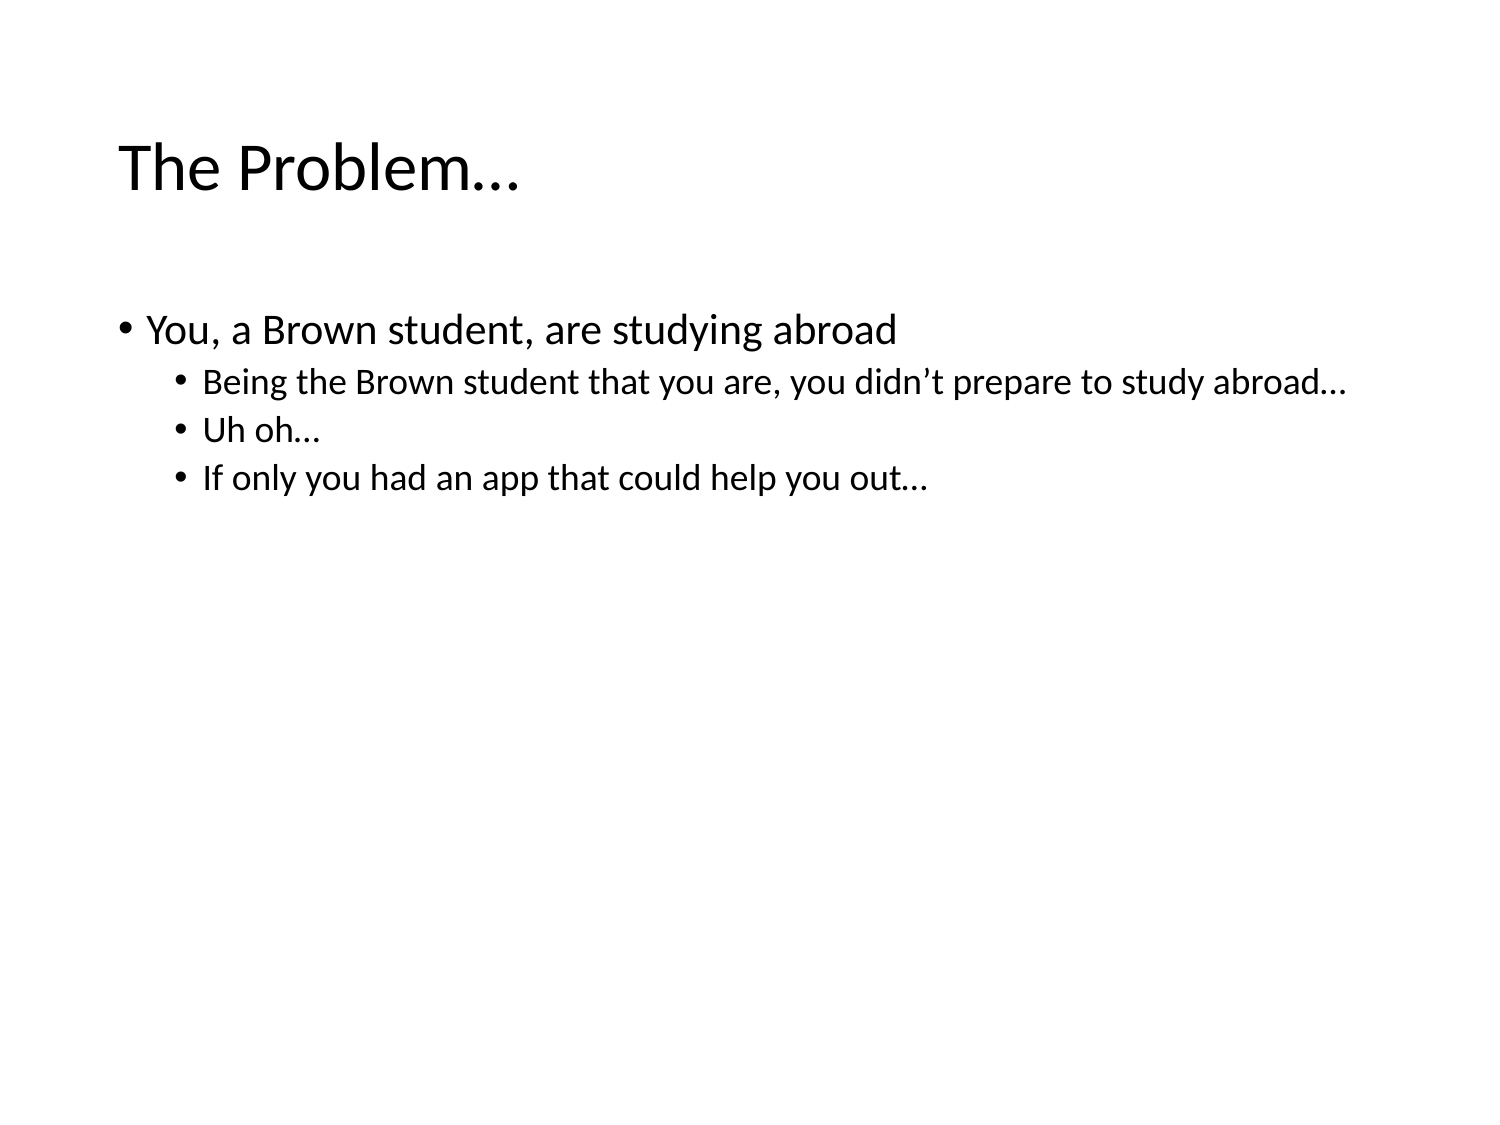

# The Problem…
You, a Brown student, are studying abroad
Being the Brown student that you are, you didn’t prepare to study abroad…
Uh oh…
If only you had an app that could help you out…